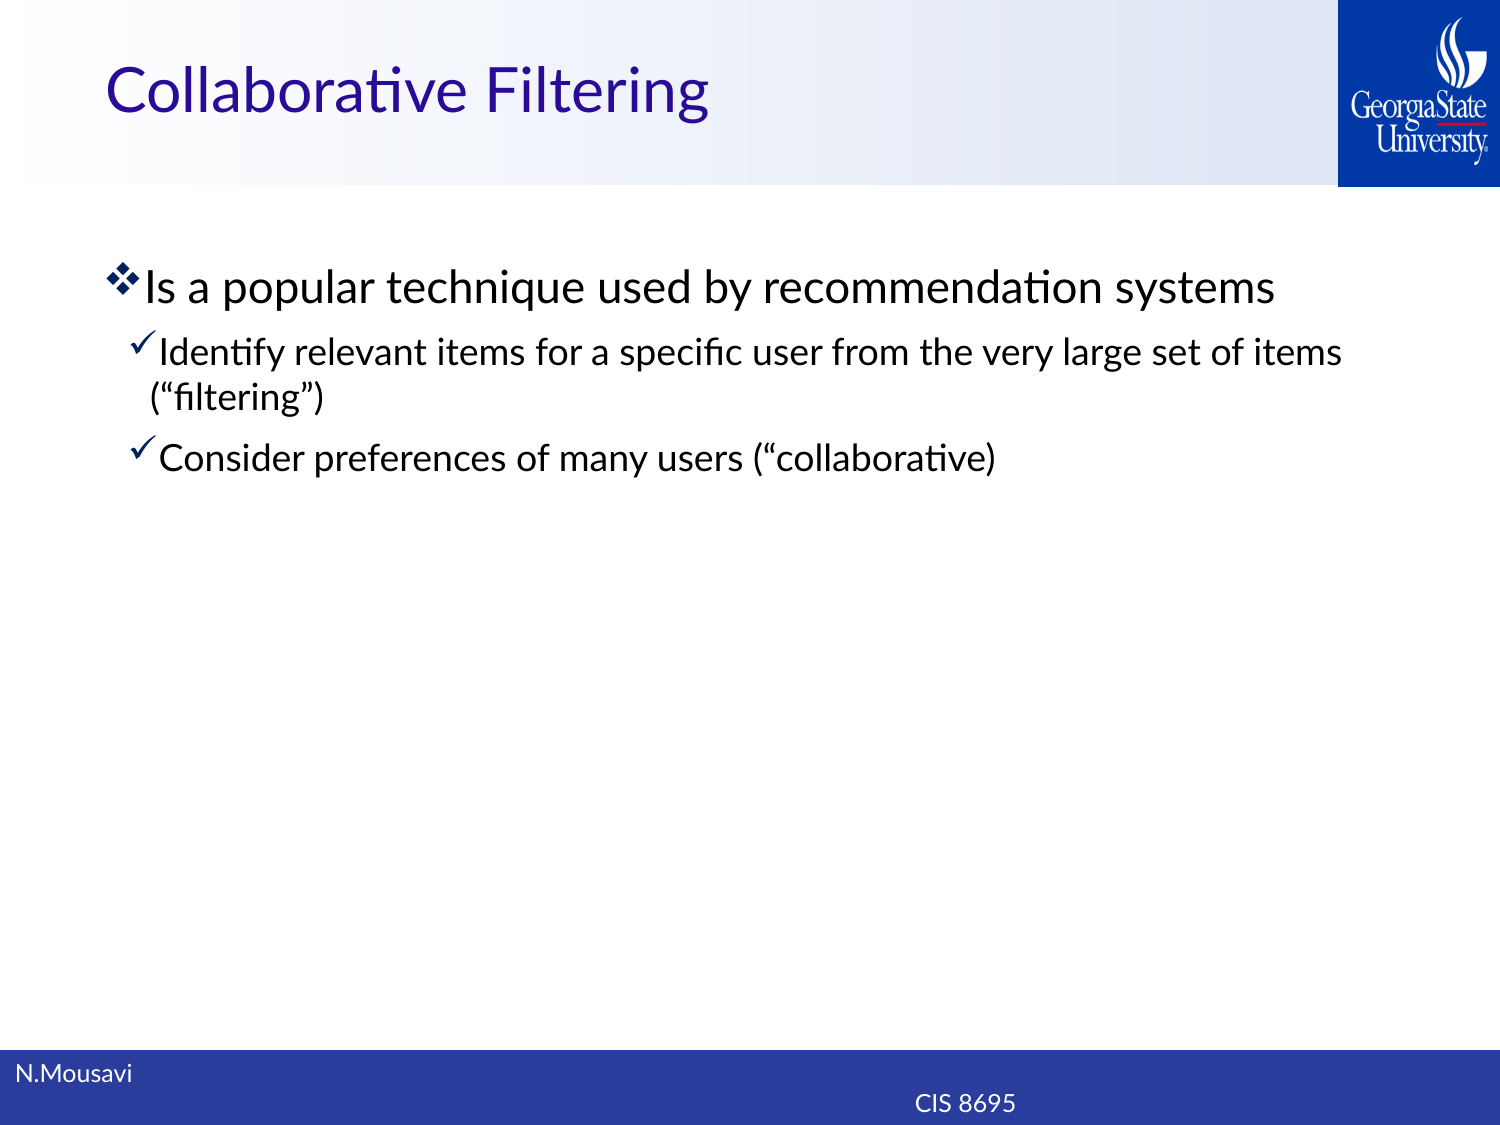

# Collaborative Filtering
Is a popular technique used by recommendation systems
Identify relevant items for a specific user from the very large set of items (“filtering”)
Consider preferences of many users (“collaborative)